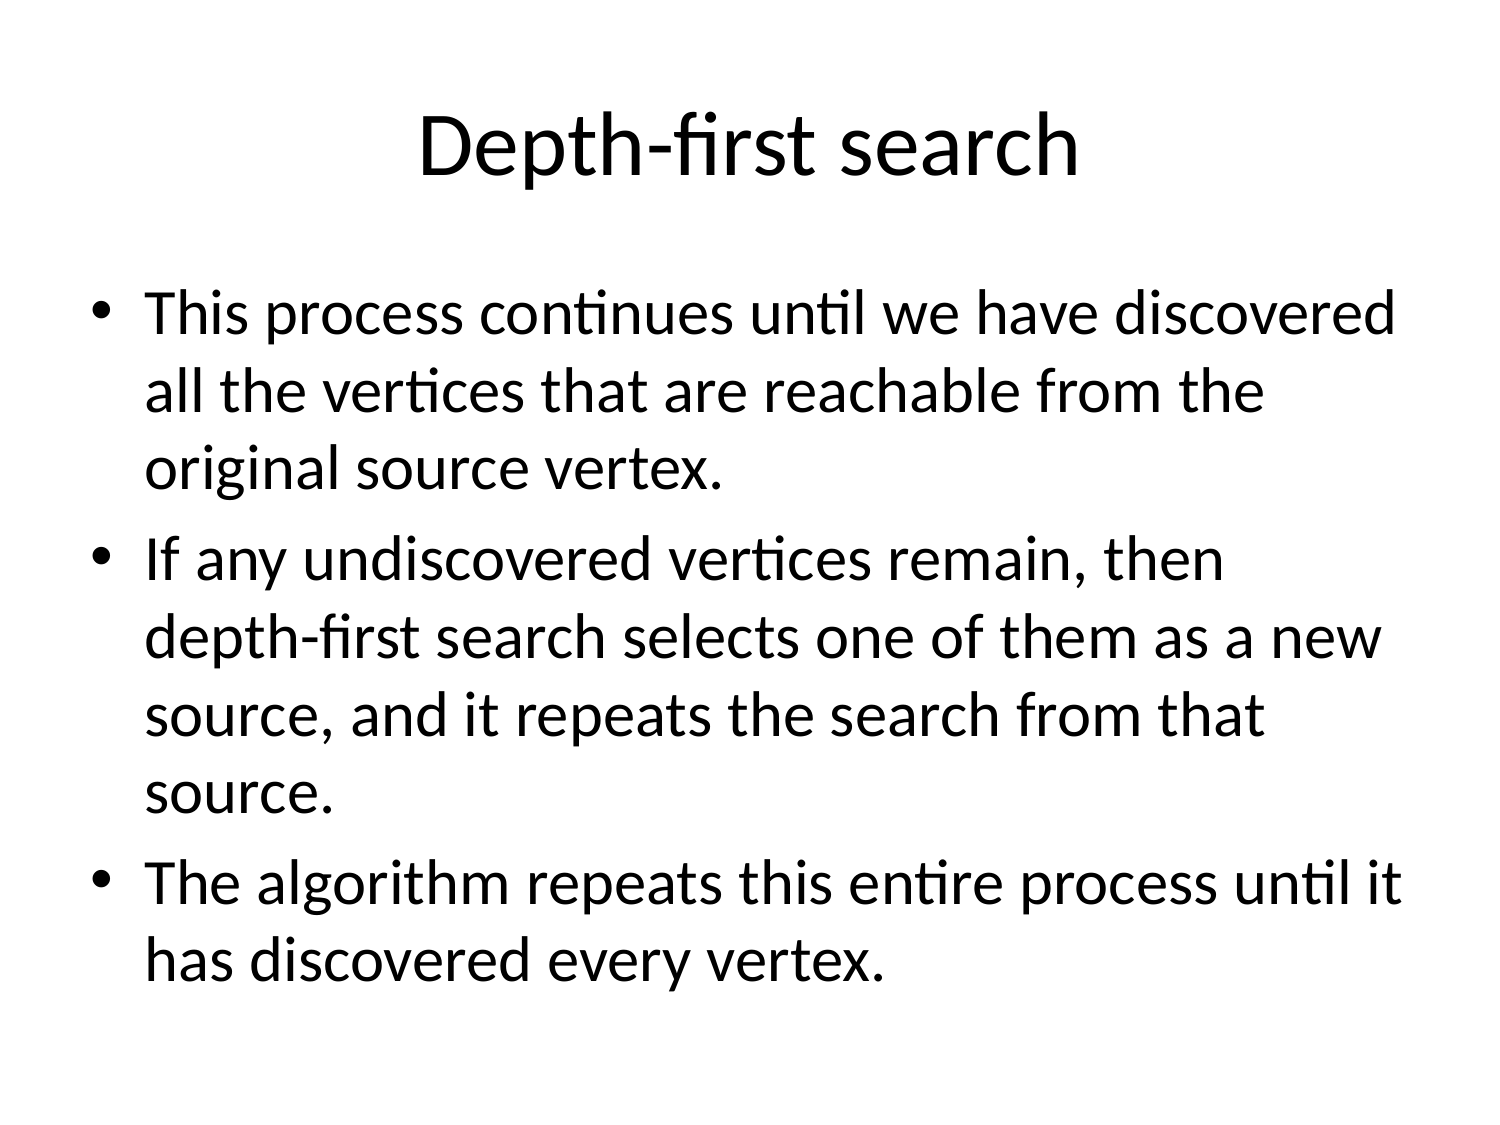

# Depth-first search
This process continues until we have discovered all the vertices that are reachable from the original source vertex.
If any undiscovered vertices remain, then depth-first search selects one of them as a new source, and it repeats the search from that source.
The algorithm repeats this entire process until it has discovered every vertex.